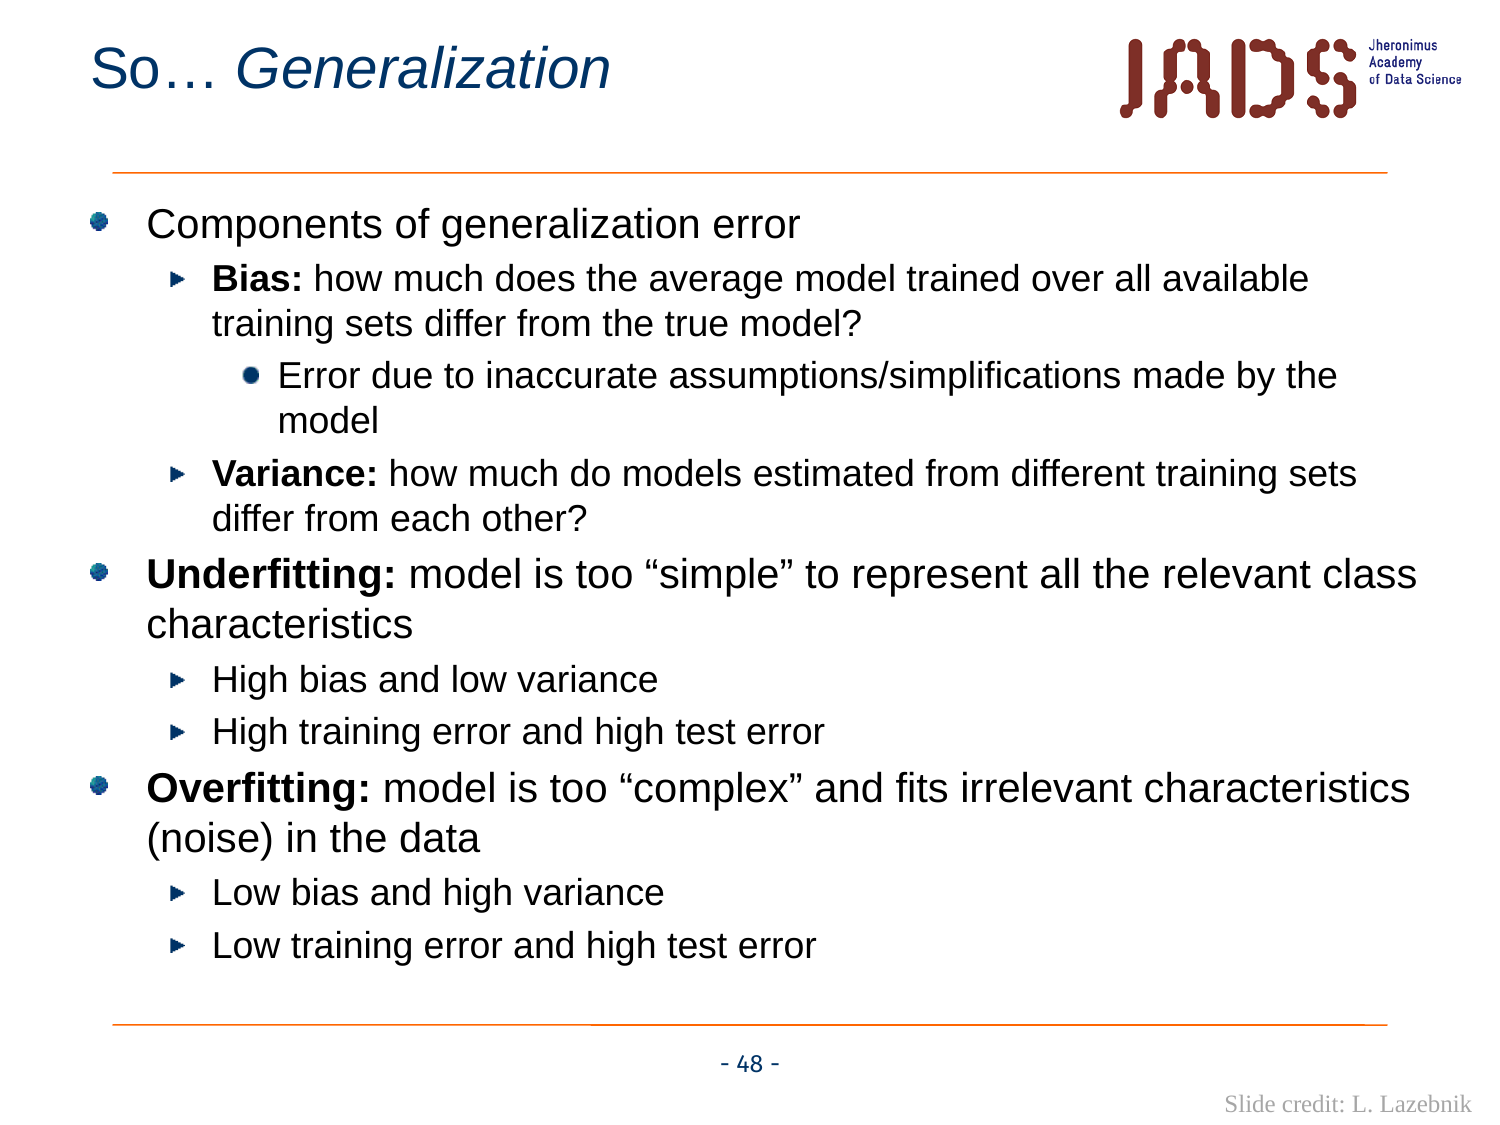

# So… Generalization
Components of generalization error
Bias: how much does the average model trained over all available training sets differ from the true model?
Error due to inaccurate assumptions/simplifications made by the model
Variance: how much do models estimated from different training sets differ from each other?
Underfitting: model is too “simple” to represent all the relevant class characteristics
High bias and low variance
High training error and high test error
Overfitting: model is too “complex” and fits irrelevant characteristics (noise) in the data
Low bias and high variance
Low training error and high test error
- 48 -
Slide credit: L. Lazebnik